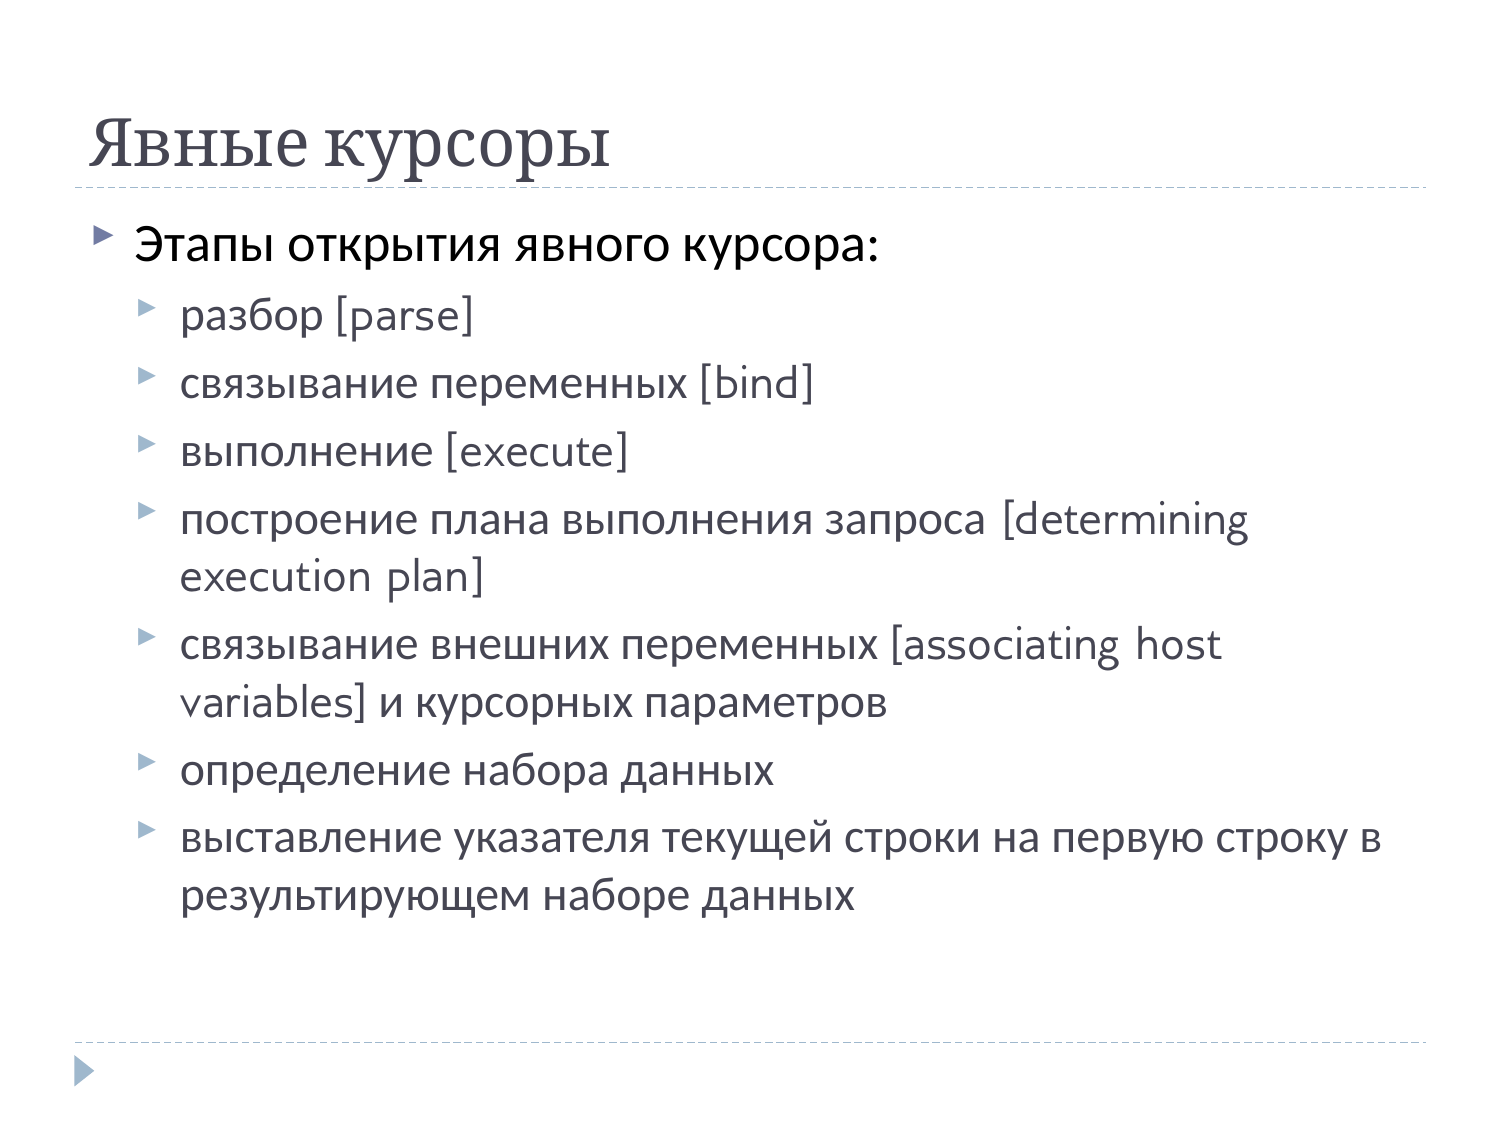

# Явные курсоры
Этапы открытия явного курсора:
разбор [parse]
связывание переменных [bind]
выполнение [execute]
построение плана выполнения запроса [determining execution plan]
связывание внешних переменных [associating host variables] и курсорных параметров
определение набора данных
выставление указателя текущей строки на первую строку в результирующем наборе данных